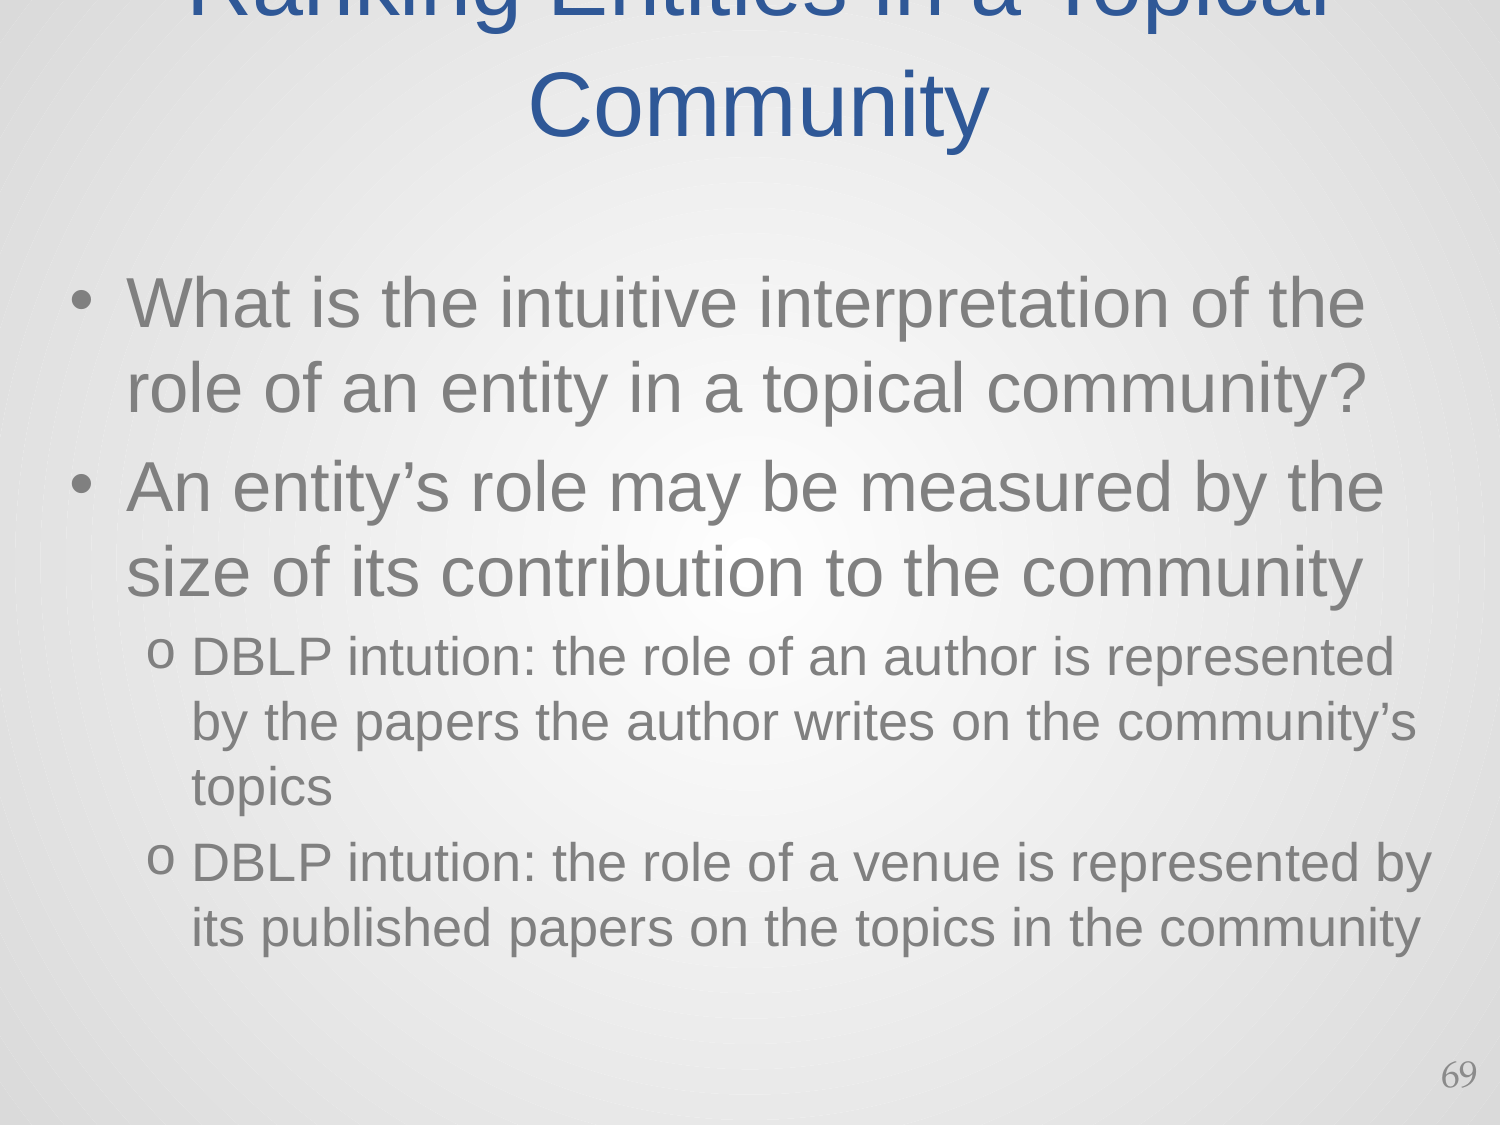

# Ranking Entities in a Topical Community
What is the intuitive interpretation of the role of an entity in a topical community?
An entity’s role may be measured by the size of its contribution to the community
DBLP intution: the role of an author is represented by the papers the author writes on the community’s topics
DBLP intution: the role of a venue is represented by its published papers on the topics in the community
69